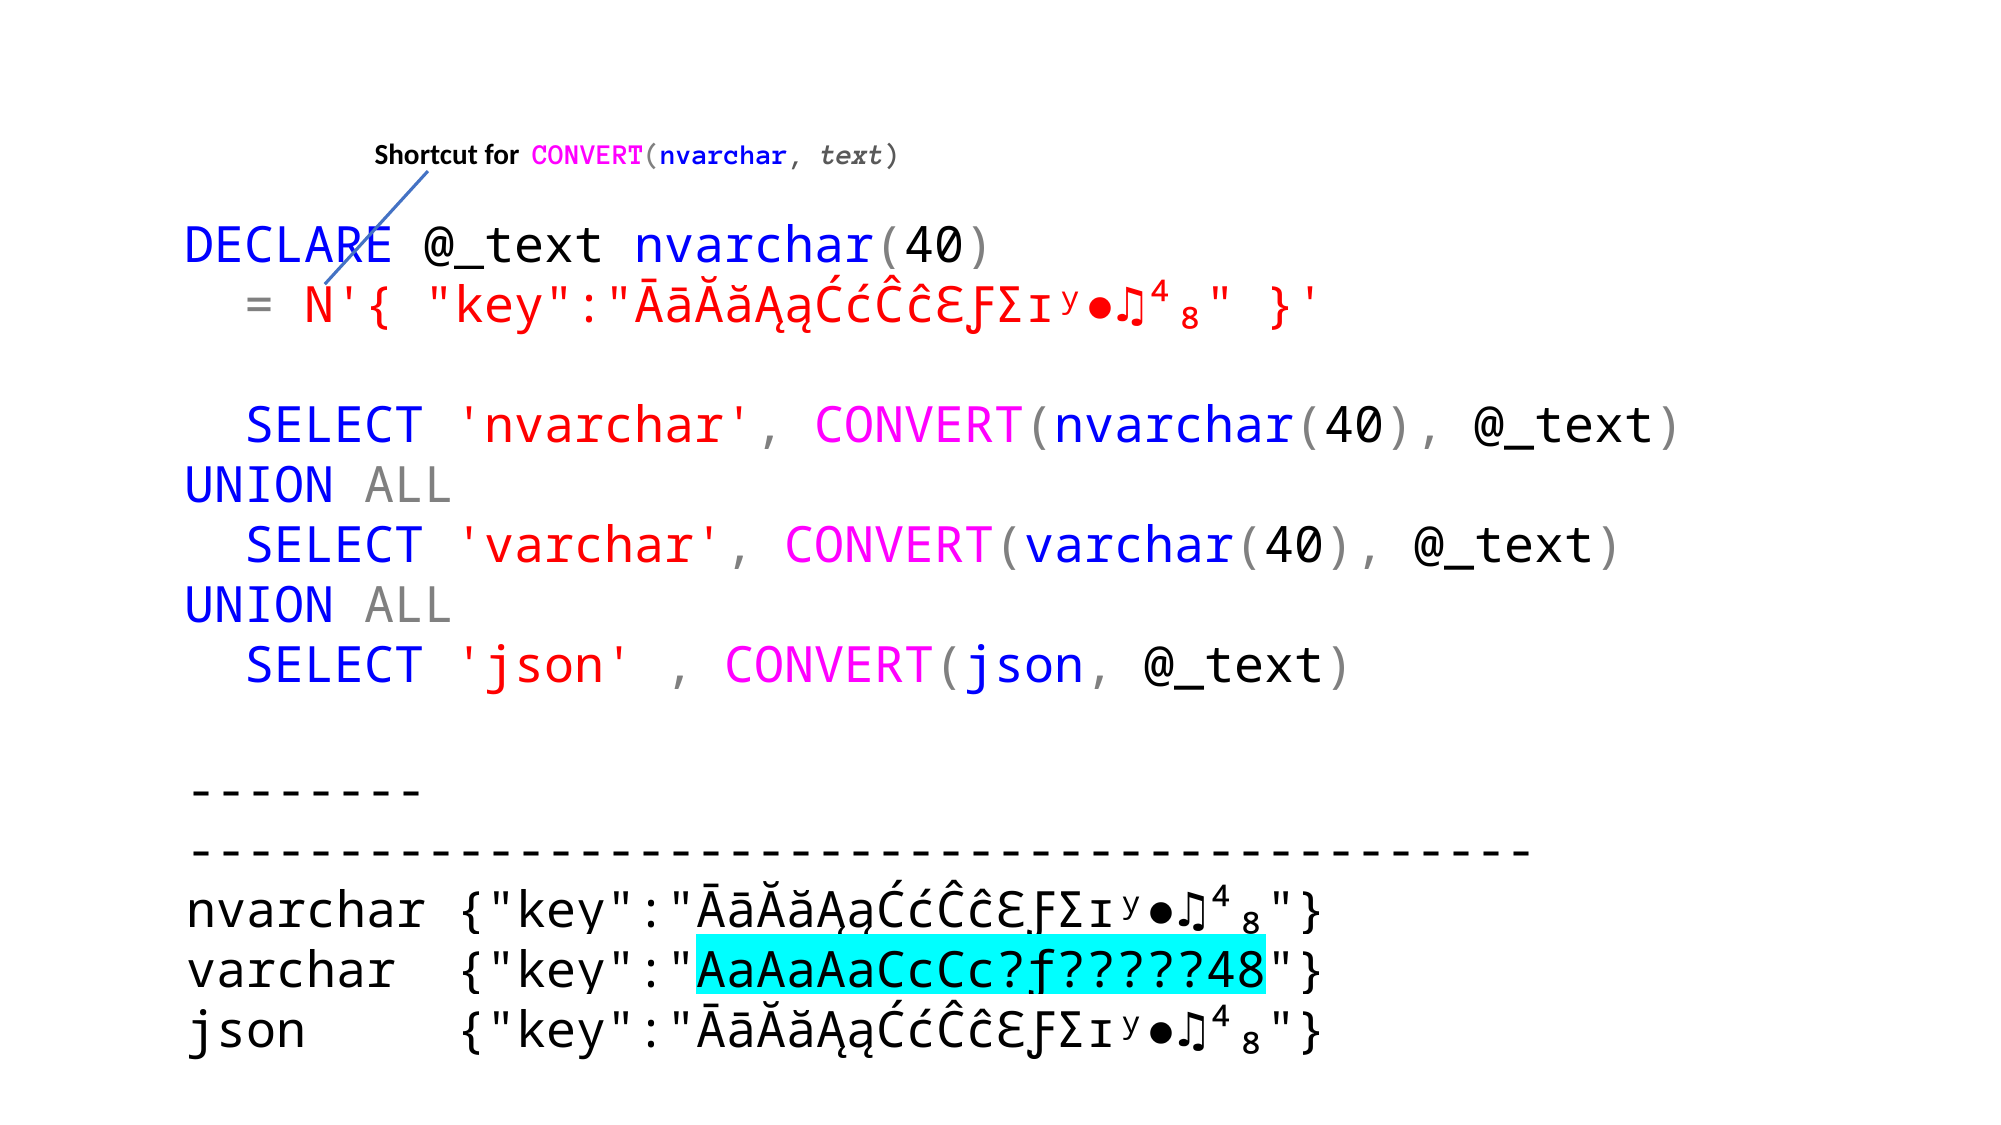

Shortcut for  CONVERT(nvarchar, text)
DECLARE @_text nvarchar(40)
  = N'{ "key":"ĀāĂăĄąĆćĈĉƐƑƩɪʸ●♫⁴₈" }'

  SELECT 'nvarchar', CONVERT(nvarchar(40), @_text)
UNION ALL
  SELECT 'varchar', CONVERT(varchar(40), @_text)
UNION ALL
  SELECT 'json' , CONVERT(json, @_text)
-------- ---------------------------------------------
nvarchar {"key":"ĀāĂăĄąĆćĈĉƐƑƩɪʸ●♫⁴₈"}
varchar  {"key":"AaAaAaCcCc?ƒ?????48"}
json     {"key":"ĀāĂăĄąĆćĈĉƐƑƩɪʸ●♫⁴₈"}